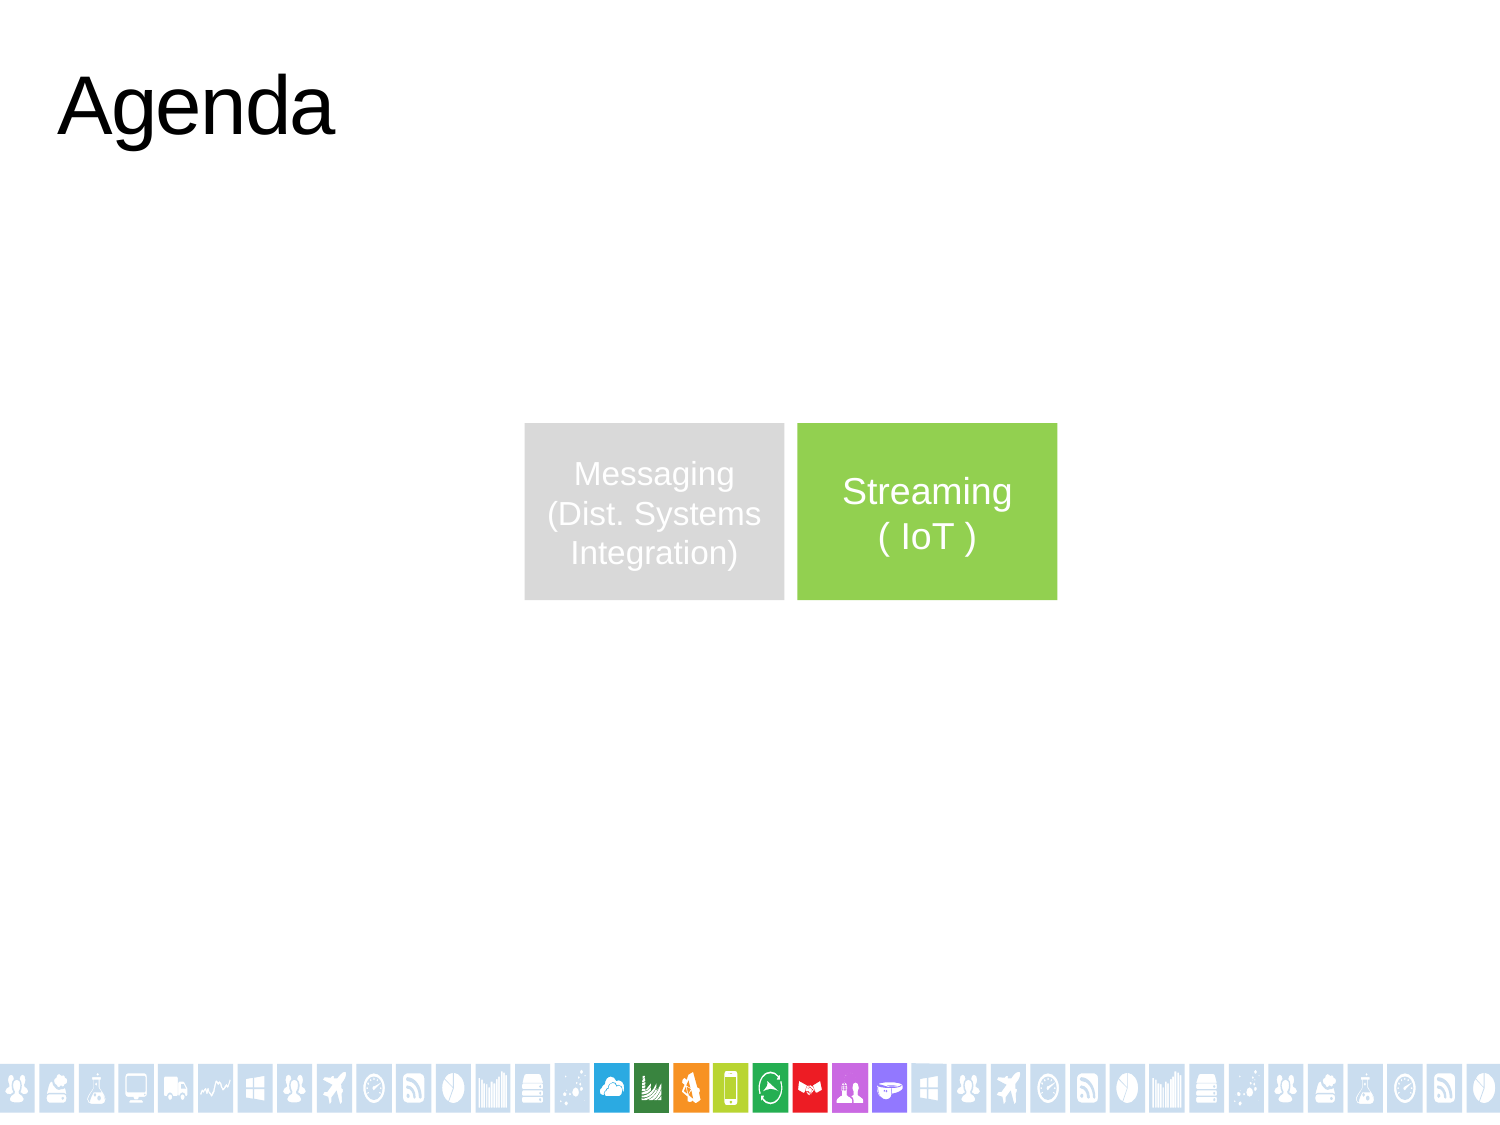

# Agenda
Messaging
(Dist. Systems
Integration)
Streaming
( IoT )